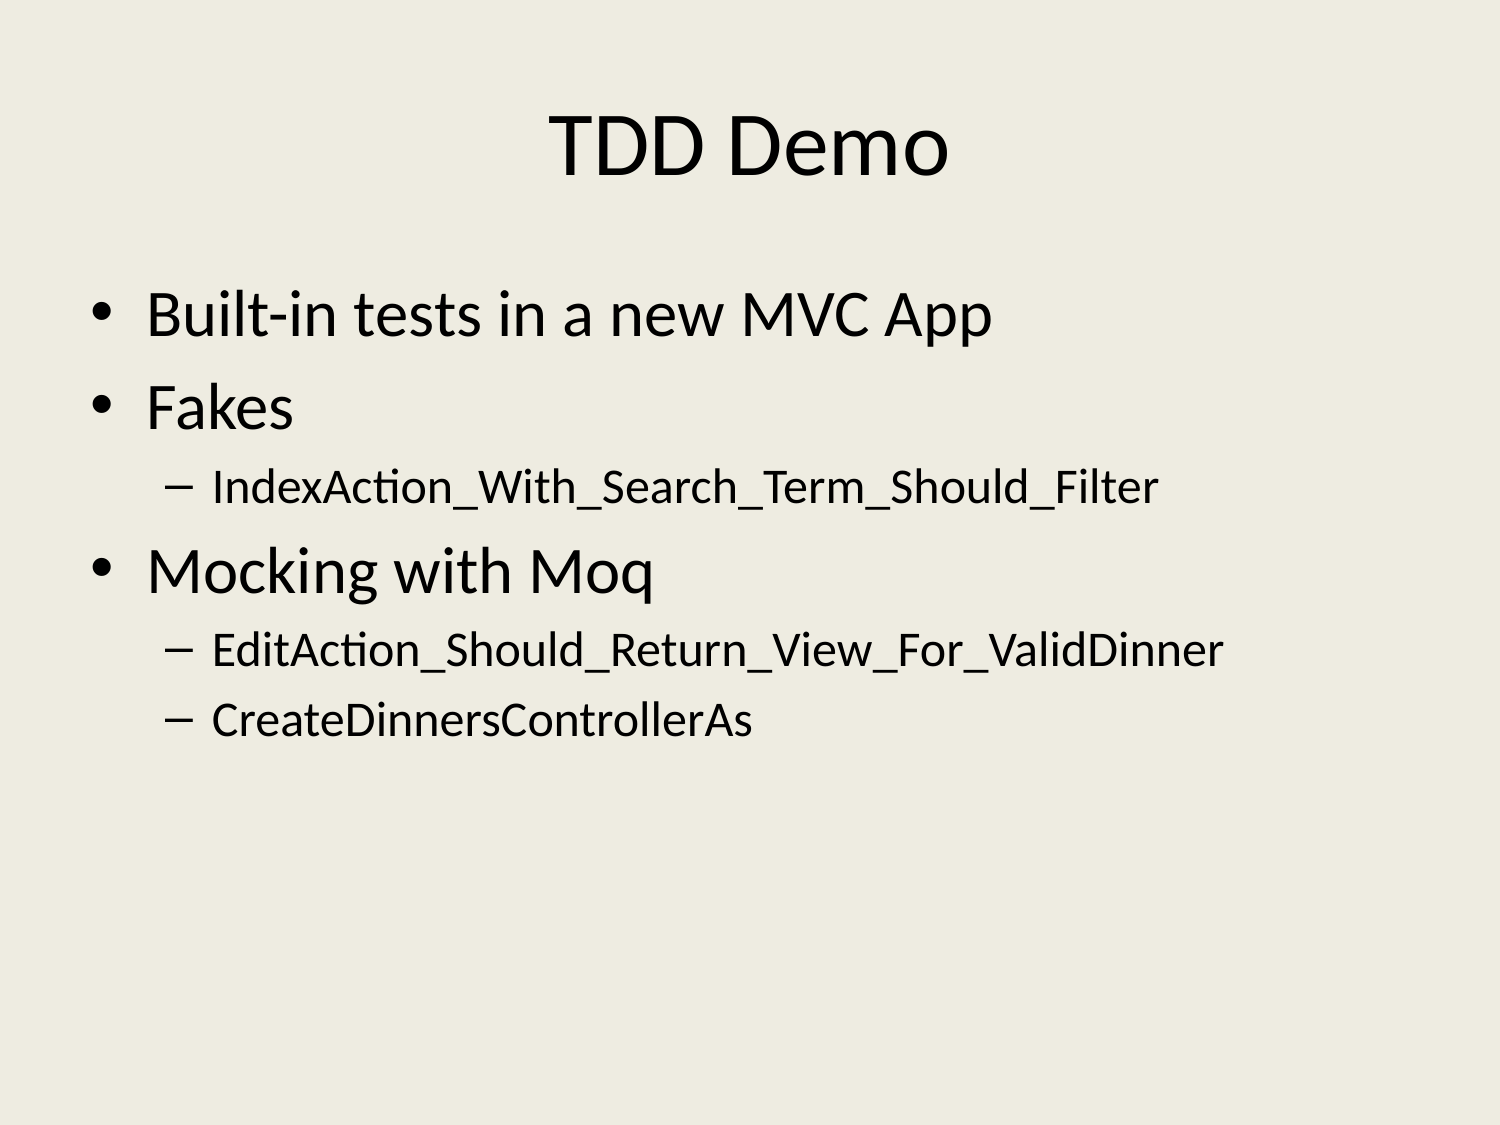

# TDD Demo
Built-in tests in a new MVC App
Fakes
IndexAction_With_Search_Term_Should_Filter
Mocking with Moq
EditAction_Should_Return_View_For_ValidDinner
CreateDinnersControllerAs